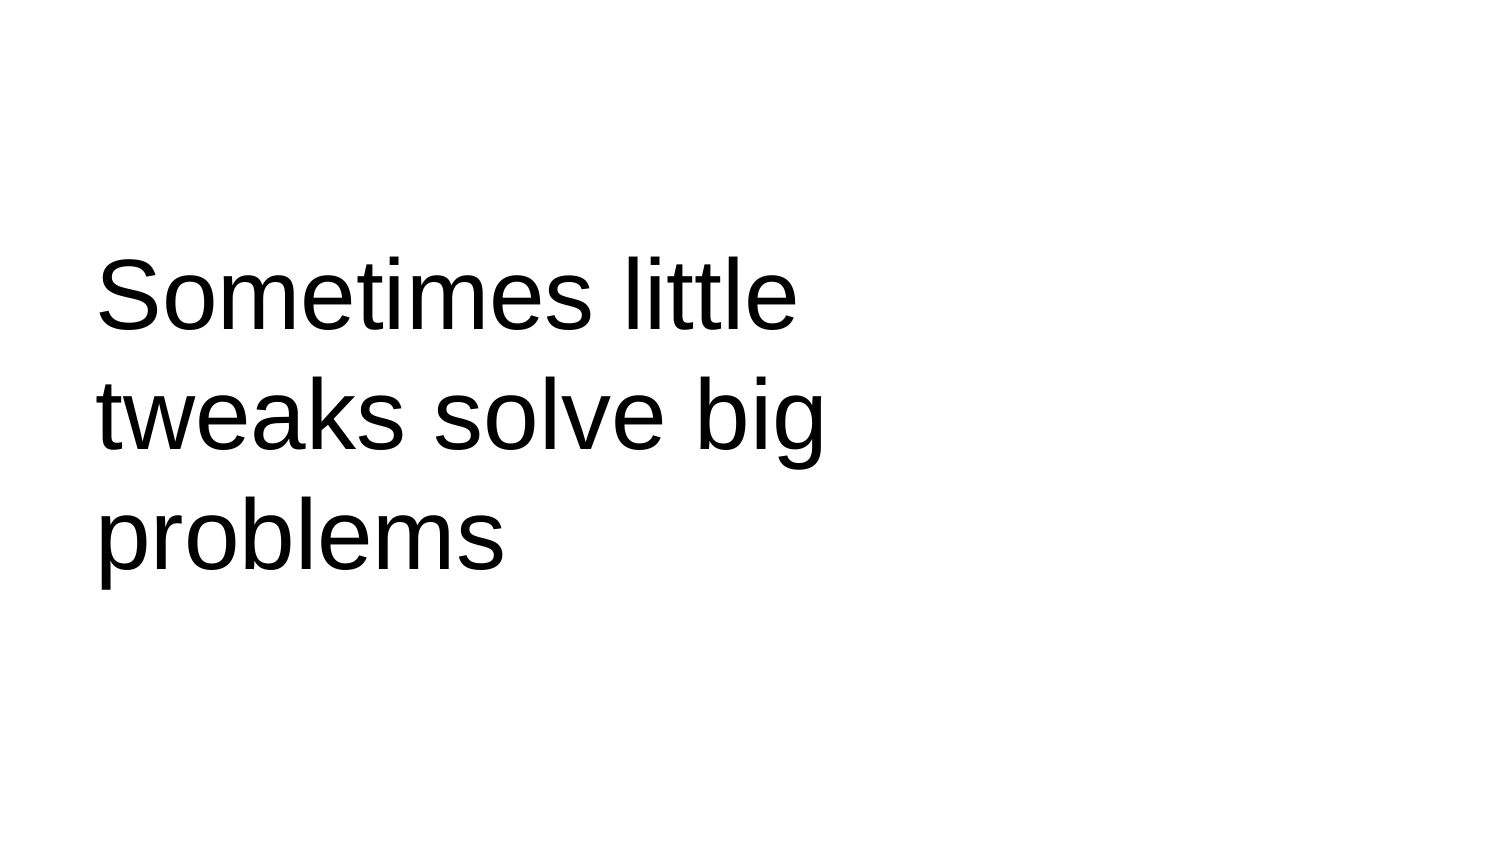

# Sometimes little tweaks solve big problems